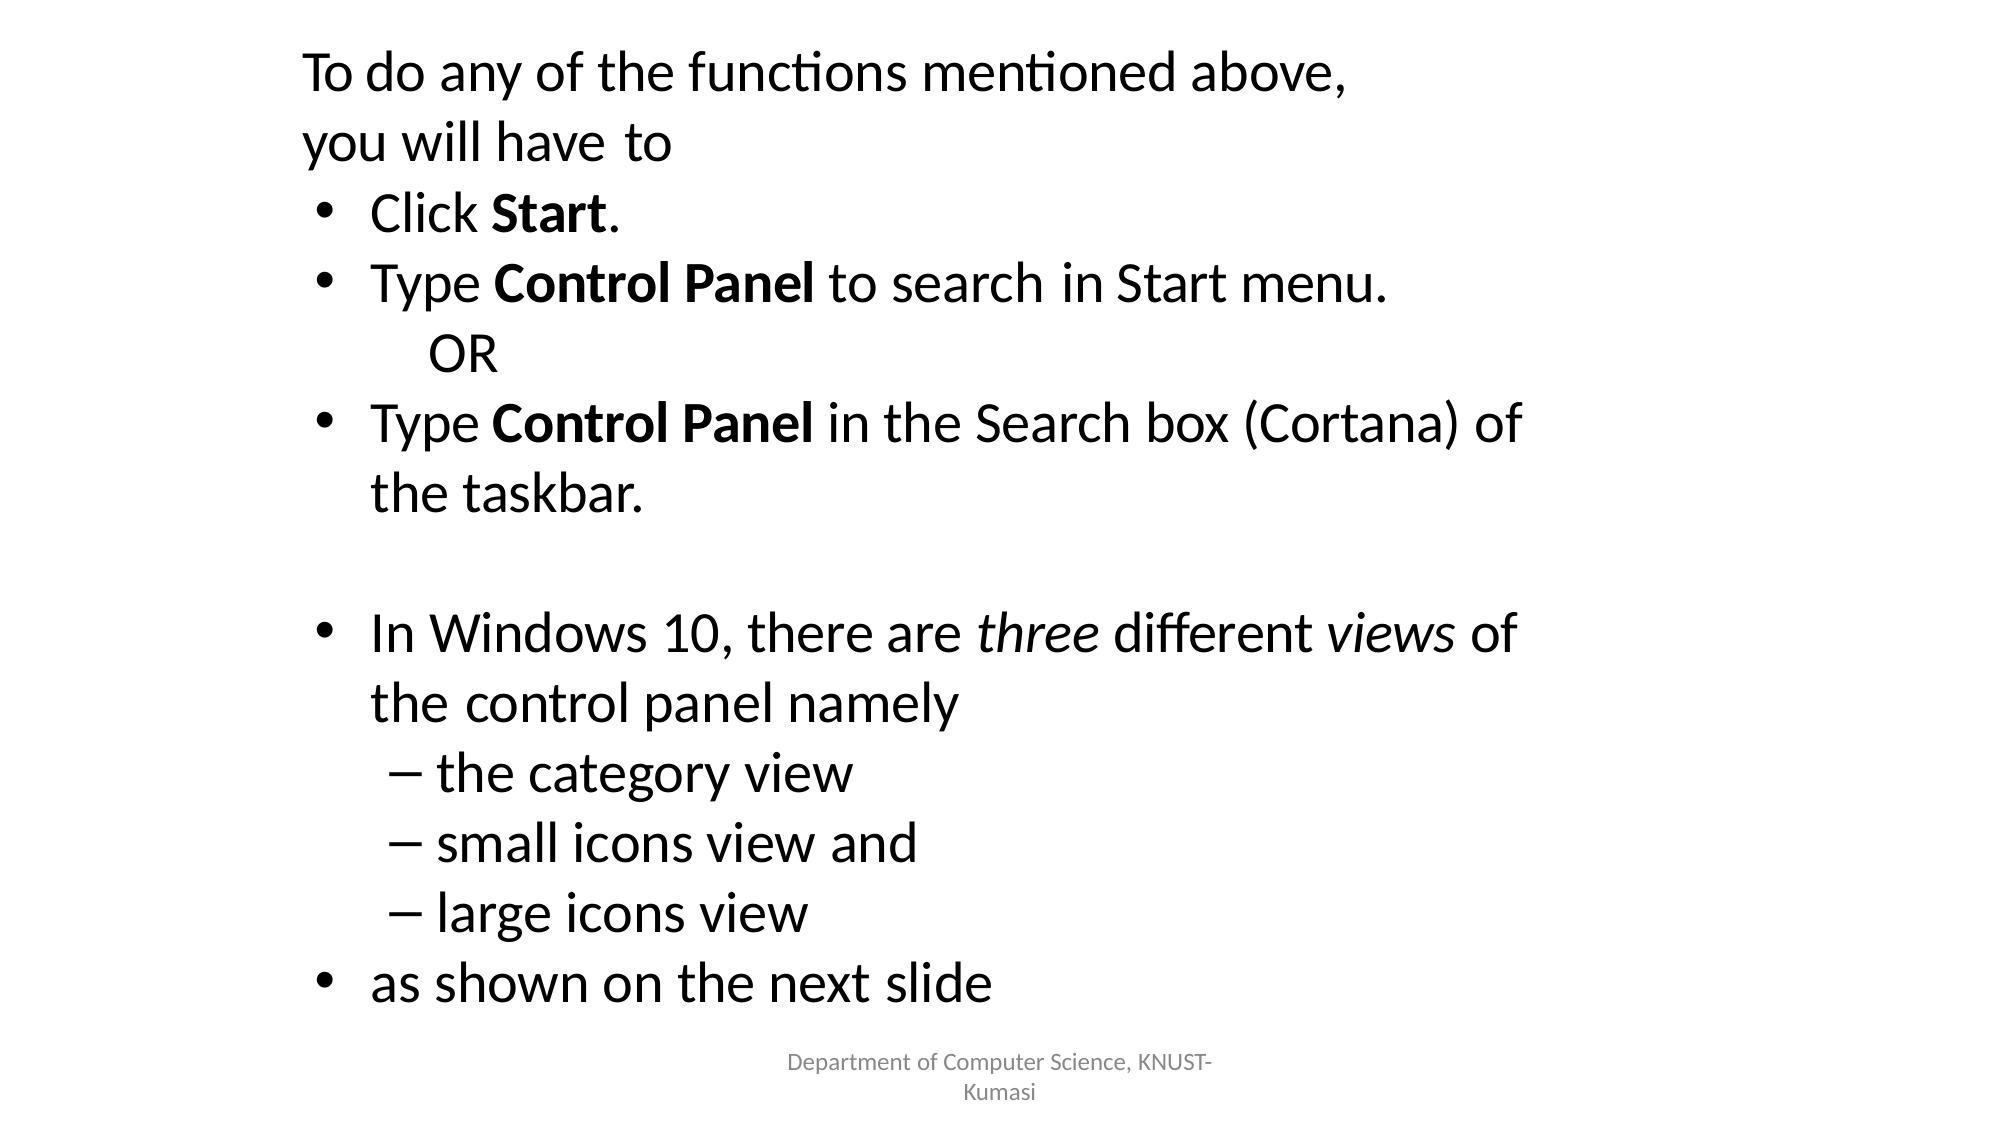

# To do any of the functions mentioned above, you will have to
Click Start.
Type Control Panel to search in Start menu.		 	OR
Type Control Panel in the Search box (Cortana) of the taskbar.

In Windows 10, there are three different views of the control panel namely
the category view
small icons view and
large icons view
as shown on the next slide
Department of Computer Science, KNUST-
Kumasi